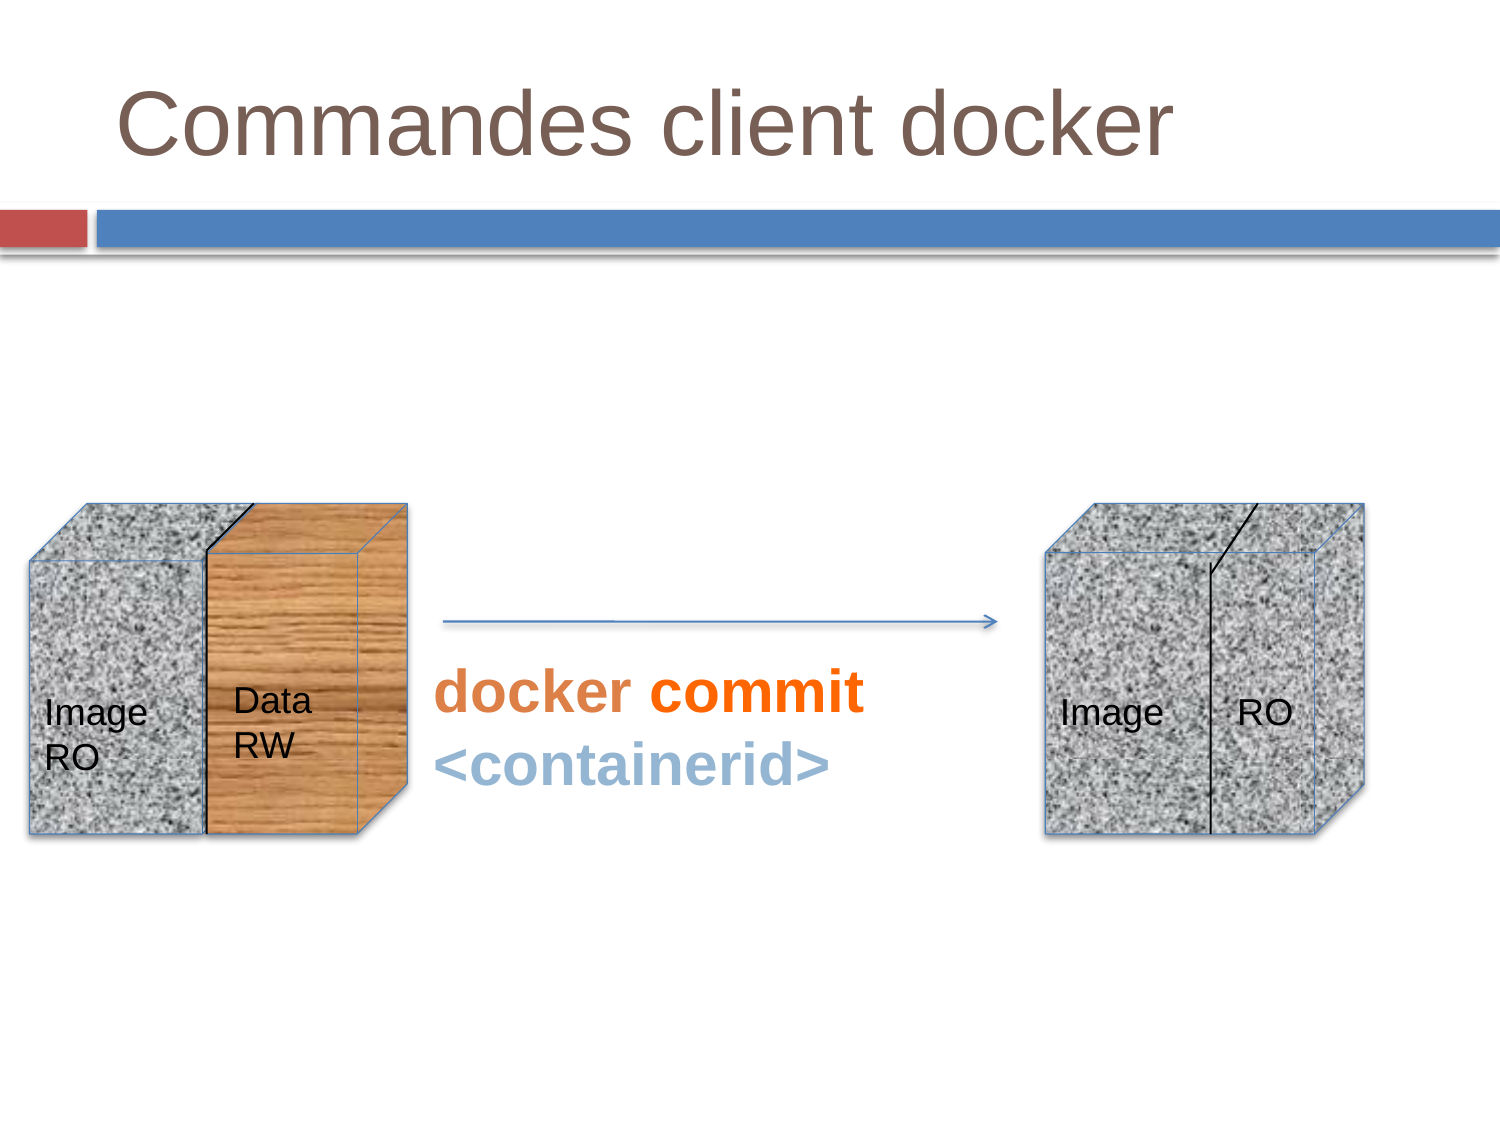

Commandes client docker

docker commit <containerid>
Data RW
Image RO
Image       RO